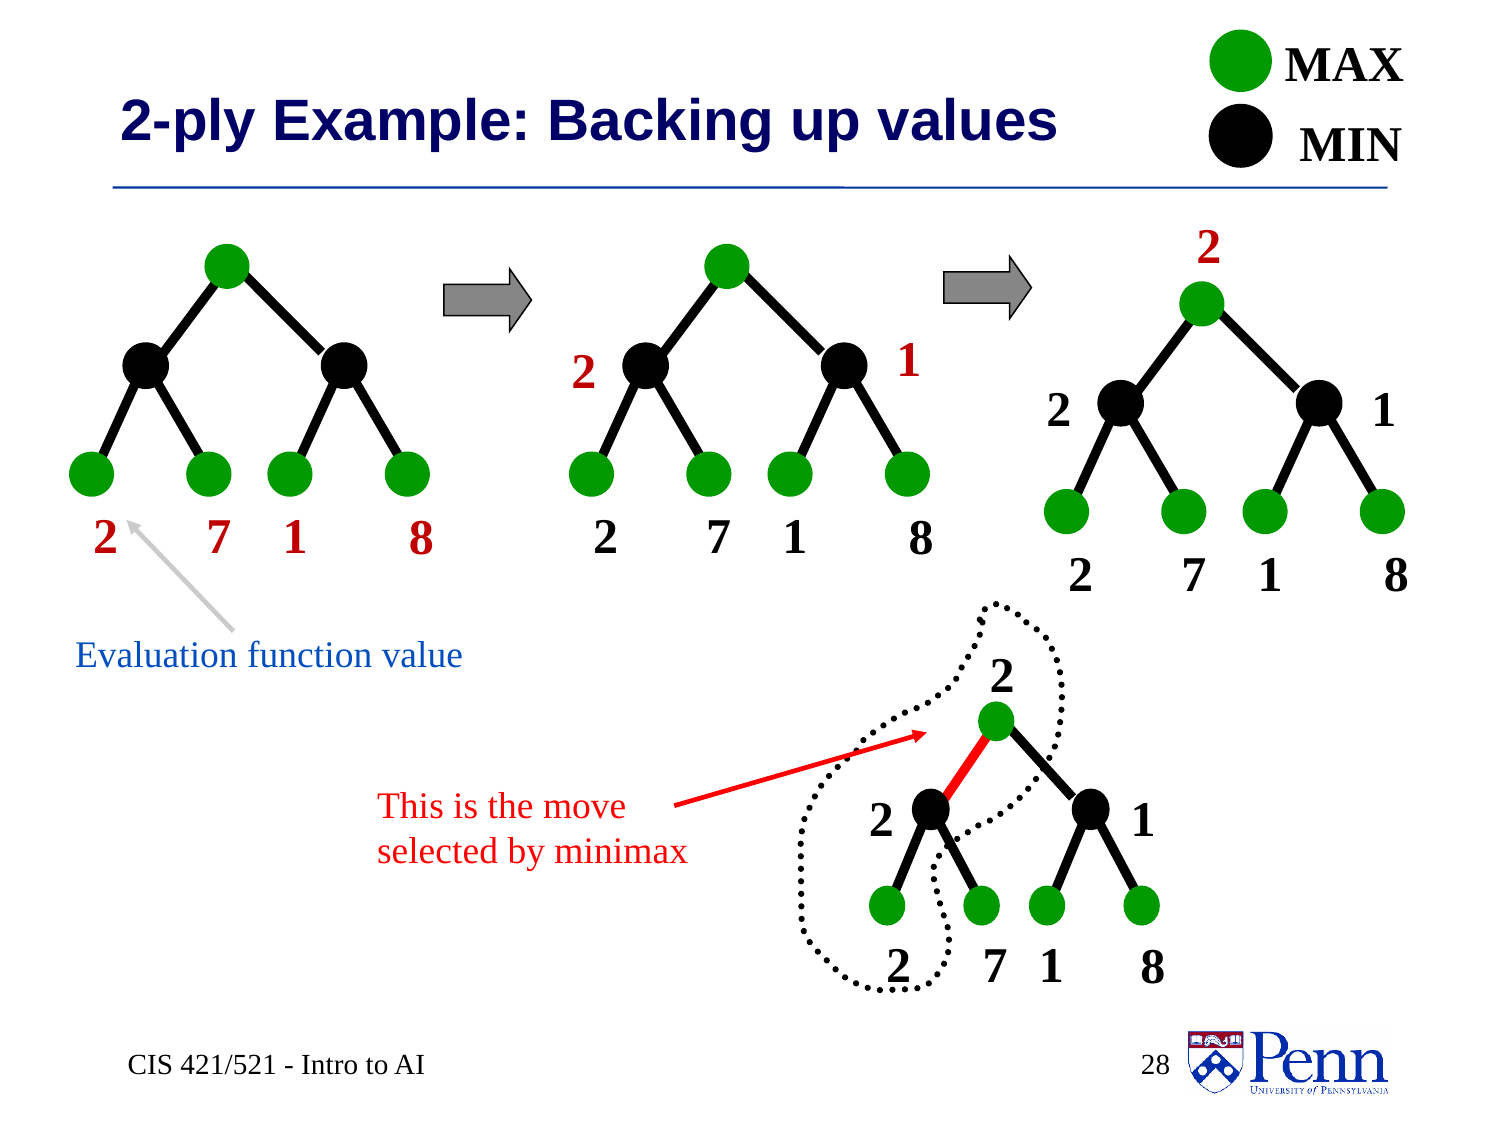

MAX

MIN
2-ply Example: Backing up values
2

2
7
1
8
2
1

2
7
1
8

2
7
1
8
1
2

2

2
1

2
7
1
8
Evaluation function value

This is the move
selected by minimax
CIS 421/521 - Intro to AI
       28